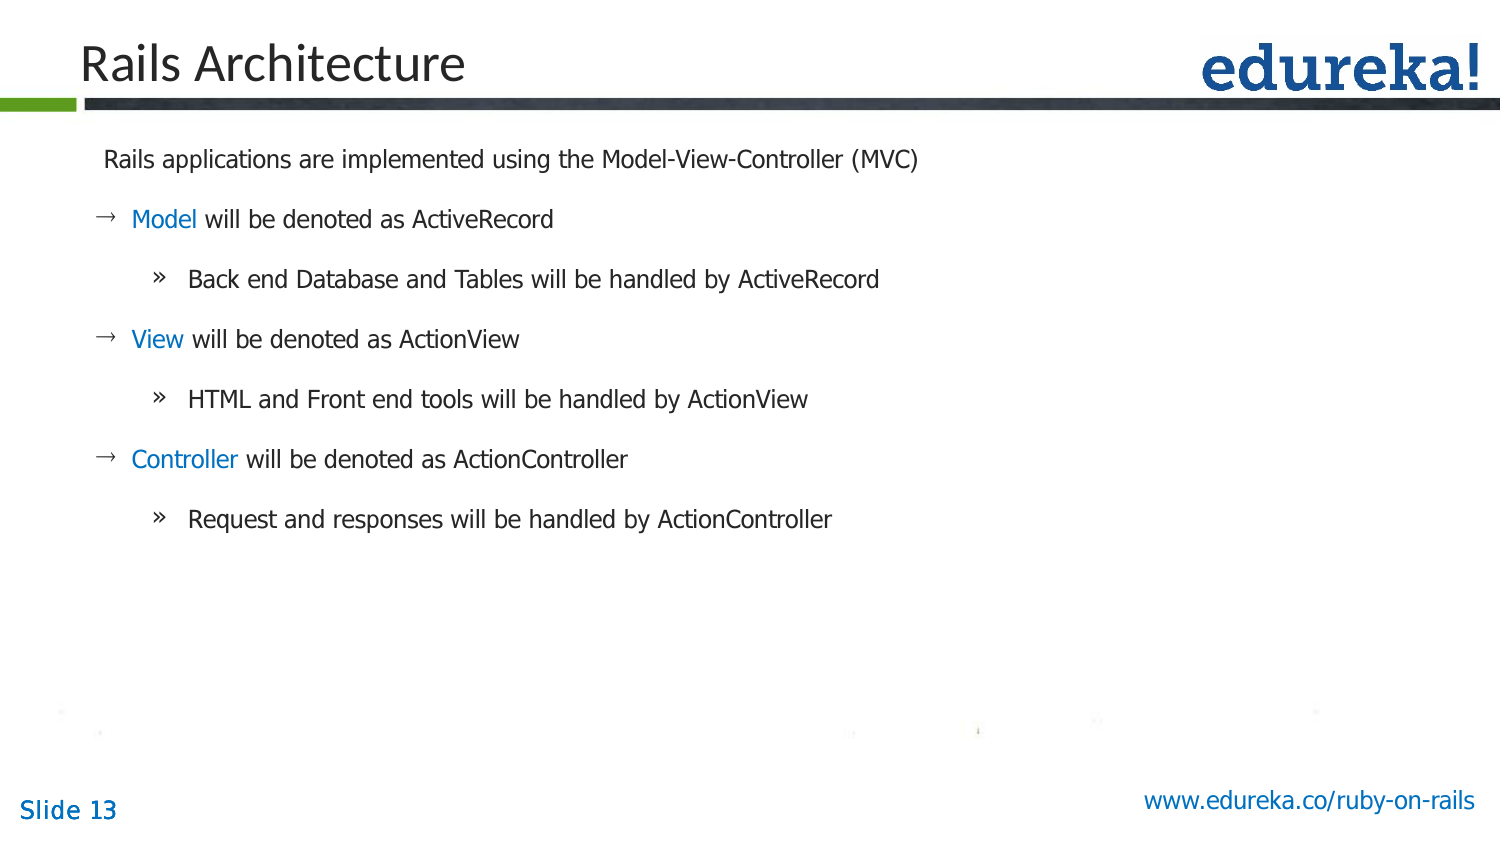

Rails Architecture
 Rails applications are implemented using the Model-View-Controller (MVC)

 Model will be denoted as ActiveRecord

 Back end Database and Tables will be handled by ActiveRecord

 View will be denoted as ActionView

 HTML and Front end tools will be handled by ActionView

 Controller will be denoted as ActionController

 Request and responses will be handled by ActionController